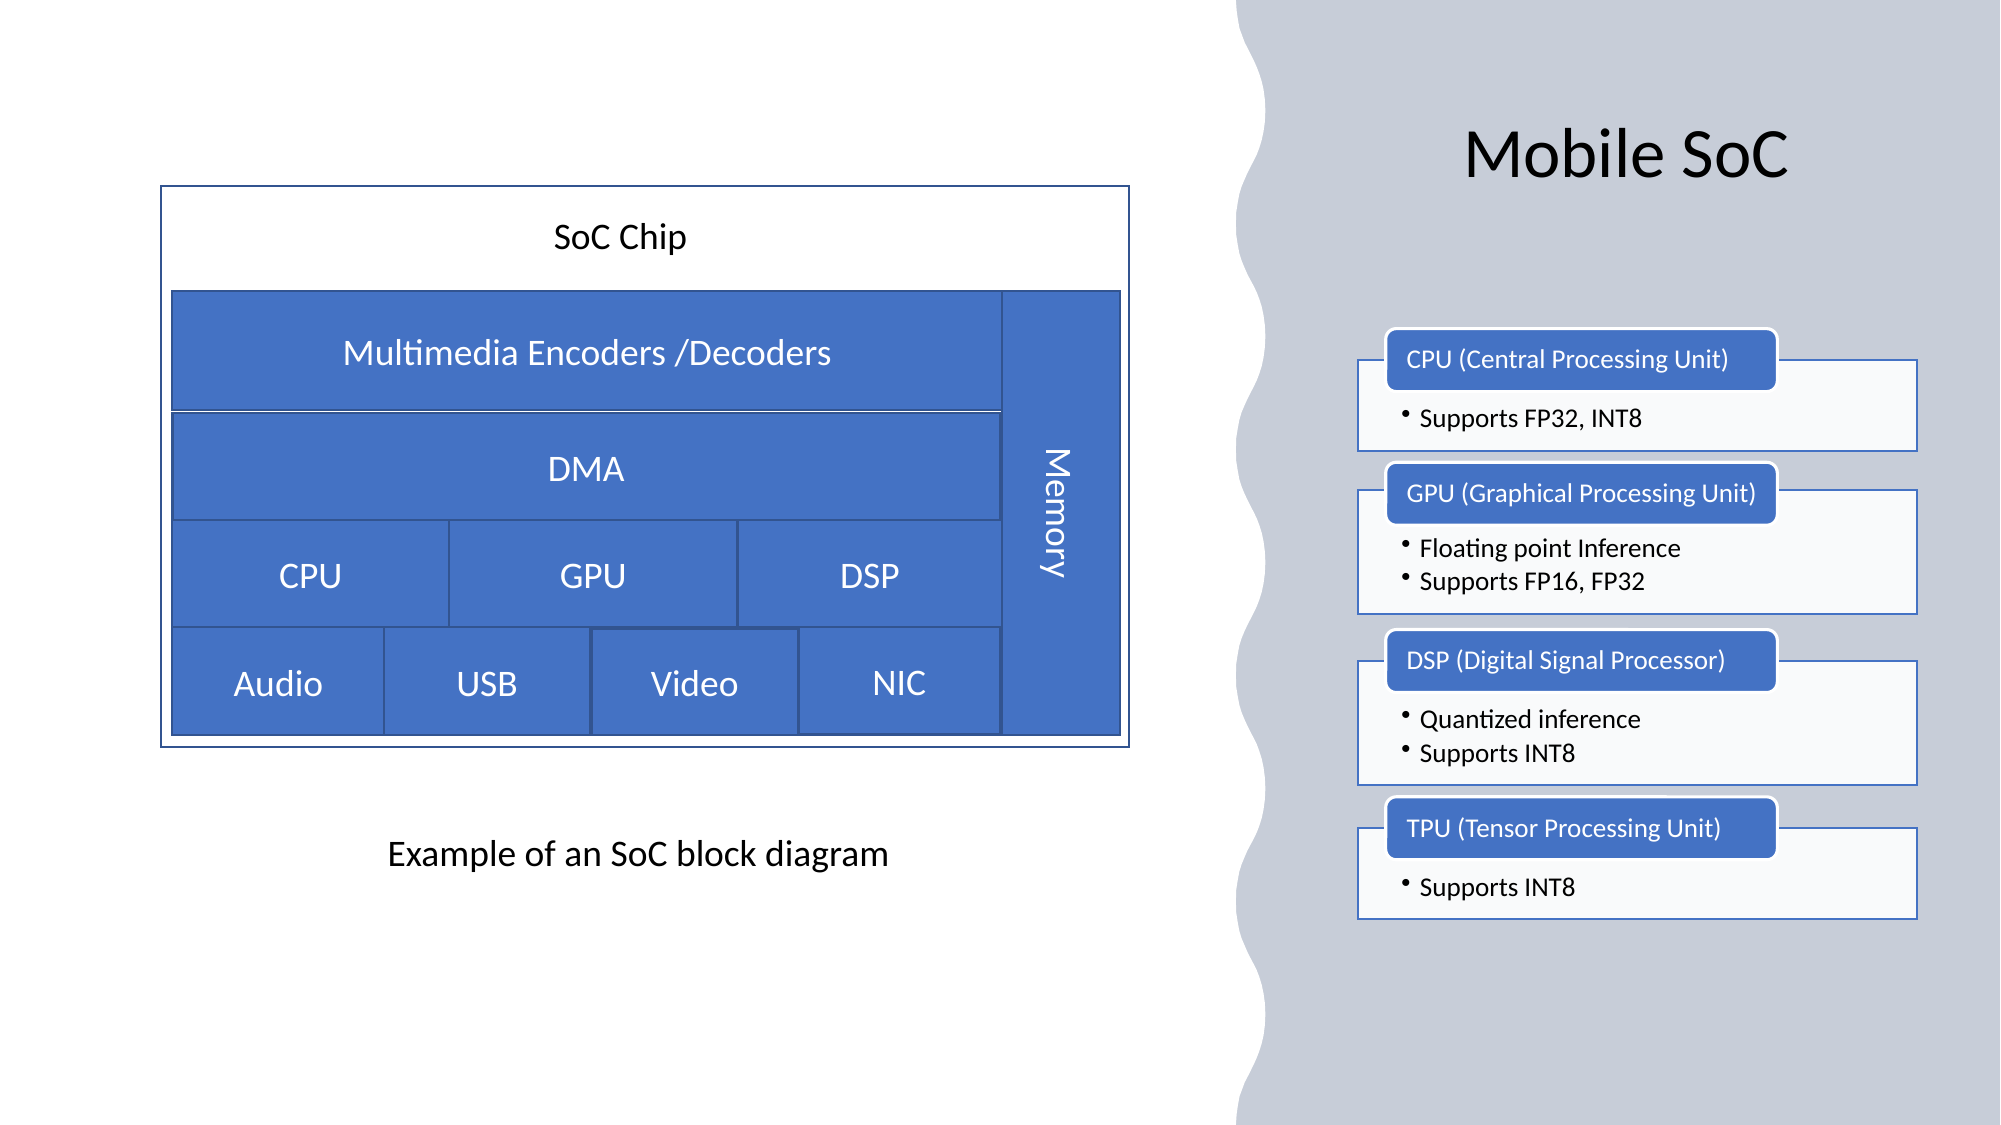

# Mobile SoC

SoC Chip
Multimedia Encoders /Decoders
Memory
Supports FP32, INT8
CPU (Central Processing Unit)
Floating point Inference
Supports FP16, FP32
GPU (Graphical Processing Unit)
Quantized inference
Supports INT8
DSP (Digital Signal Processor)
Supports INT8
TPU (Tensor Processing Unit)
DMA
CPU
GPU
DSP
NIC
Audio
USB
Video
Example of an SoC block diagram